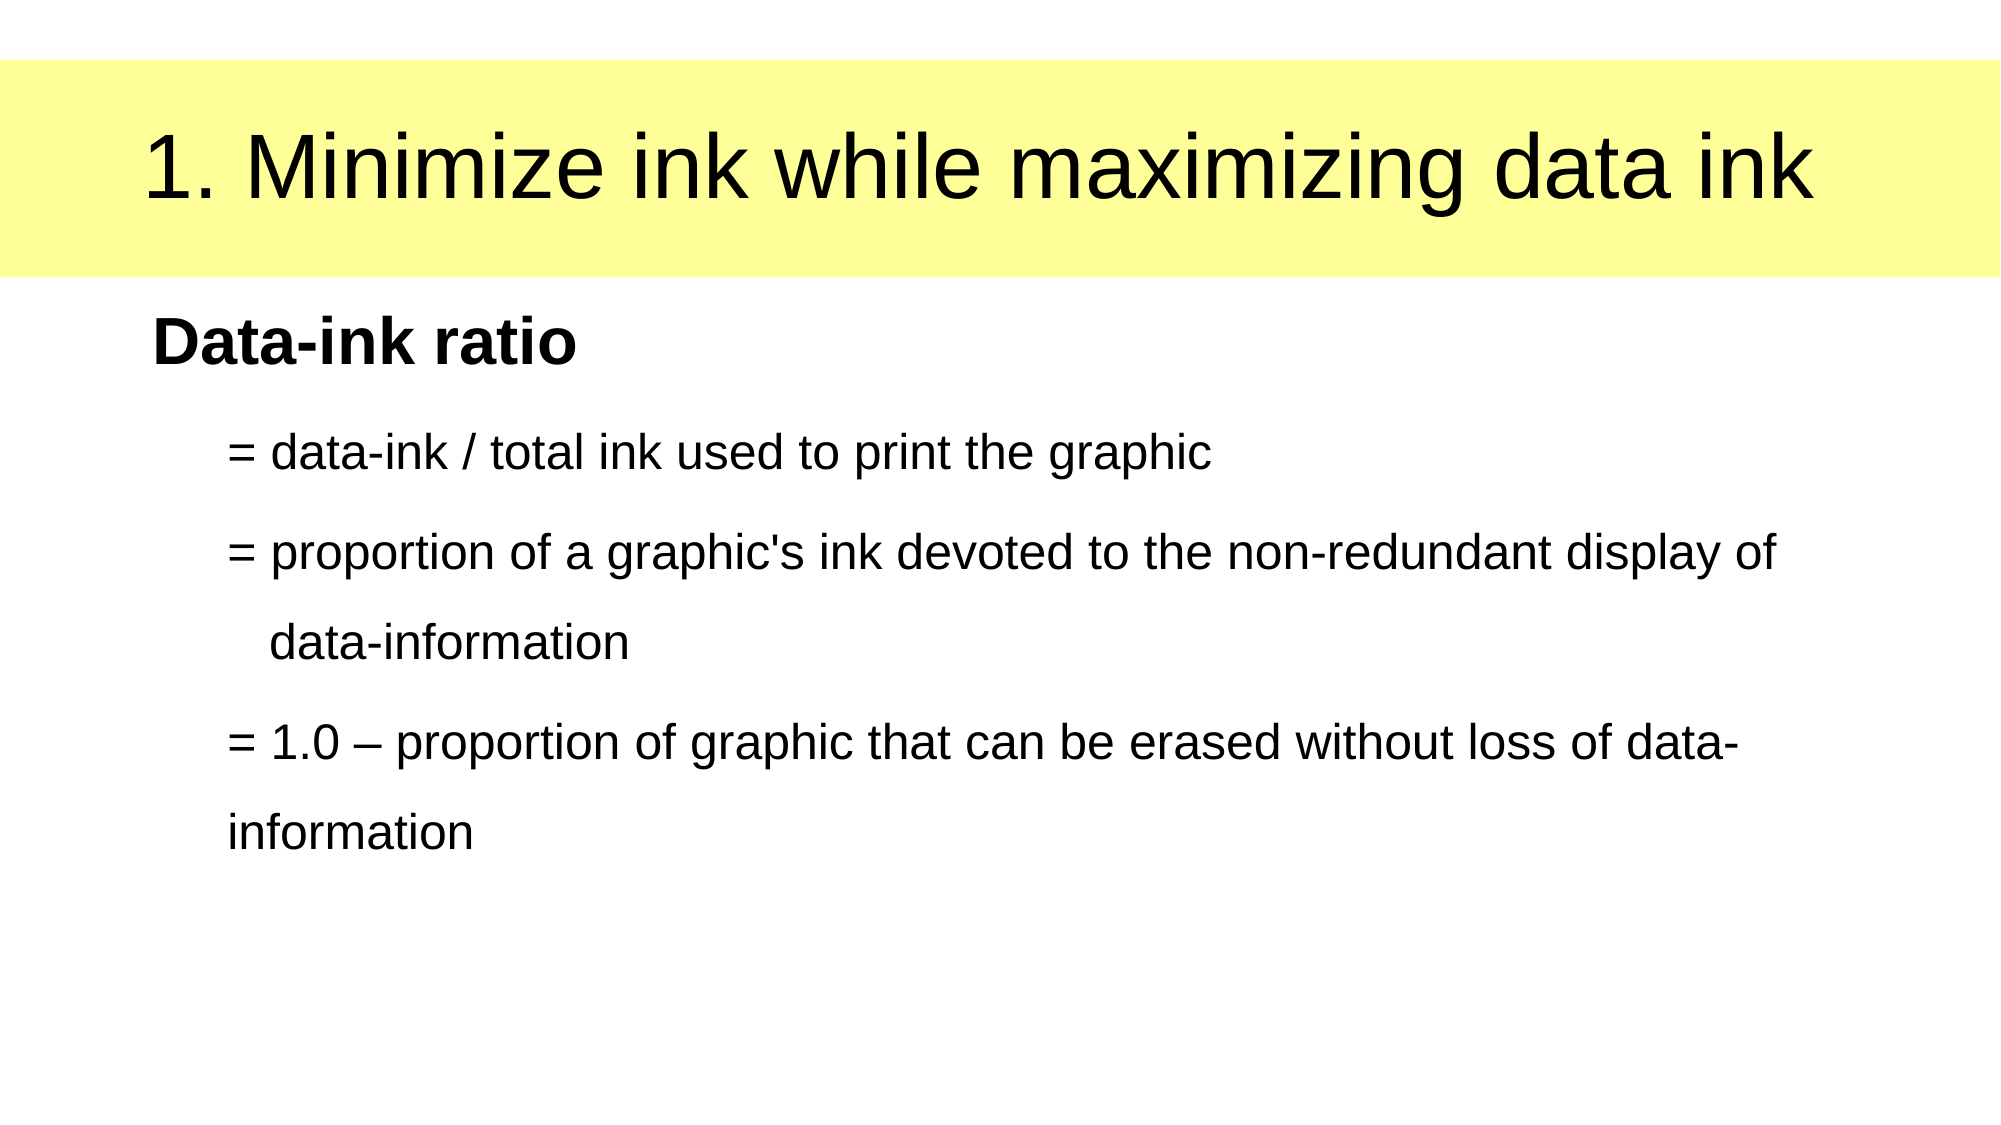

# 1. Minimize ink while maximizing data ink
Data-ink ratio
= data-ink / total ink used to print the graphic
= proportion of a graphic's ink devoted to the non-redundant display of        data-information
= 1.0 – proportion of graphic that can be erased without loss of data-information